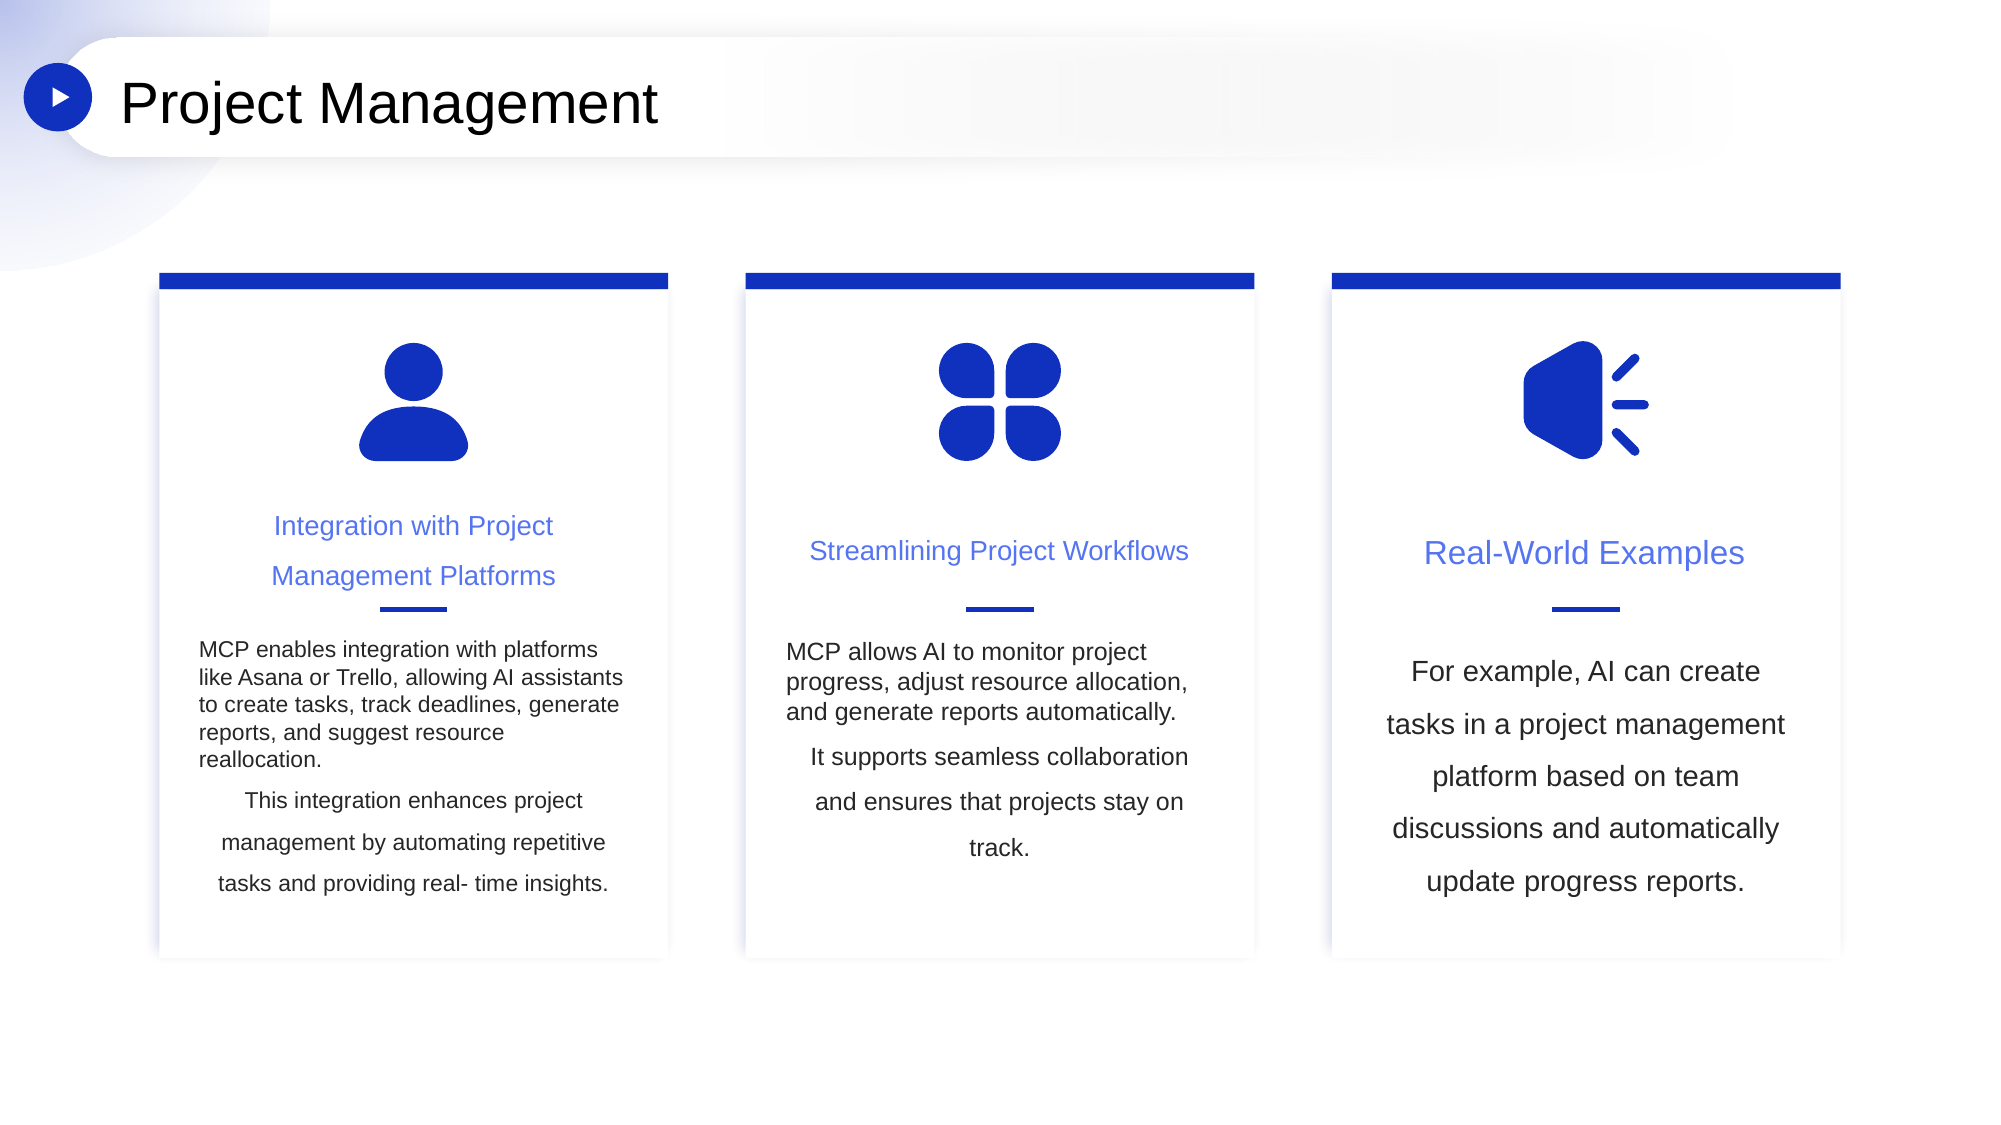

Project Management

Integration with Project Management Platforms
Streamlining Project Workflows
Real-World Examples
MCP enables integration with platforms like Asana or Trello, allowing AI assistants to create tasks, track deadlines, generate reports, and suggest resource reallocation.
This integration enhances project management by automating repetitive tasks and providing real- time insights.
MCP allows AI to monitor project progress, adjust resource allocation, and generate reports automatically.
It supports seamless collaboration and ensures that projects stay on track.
For example, AI can create tasks in a project management platform based on team discussions and automatically update progress reports.